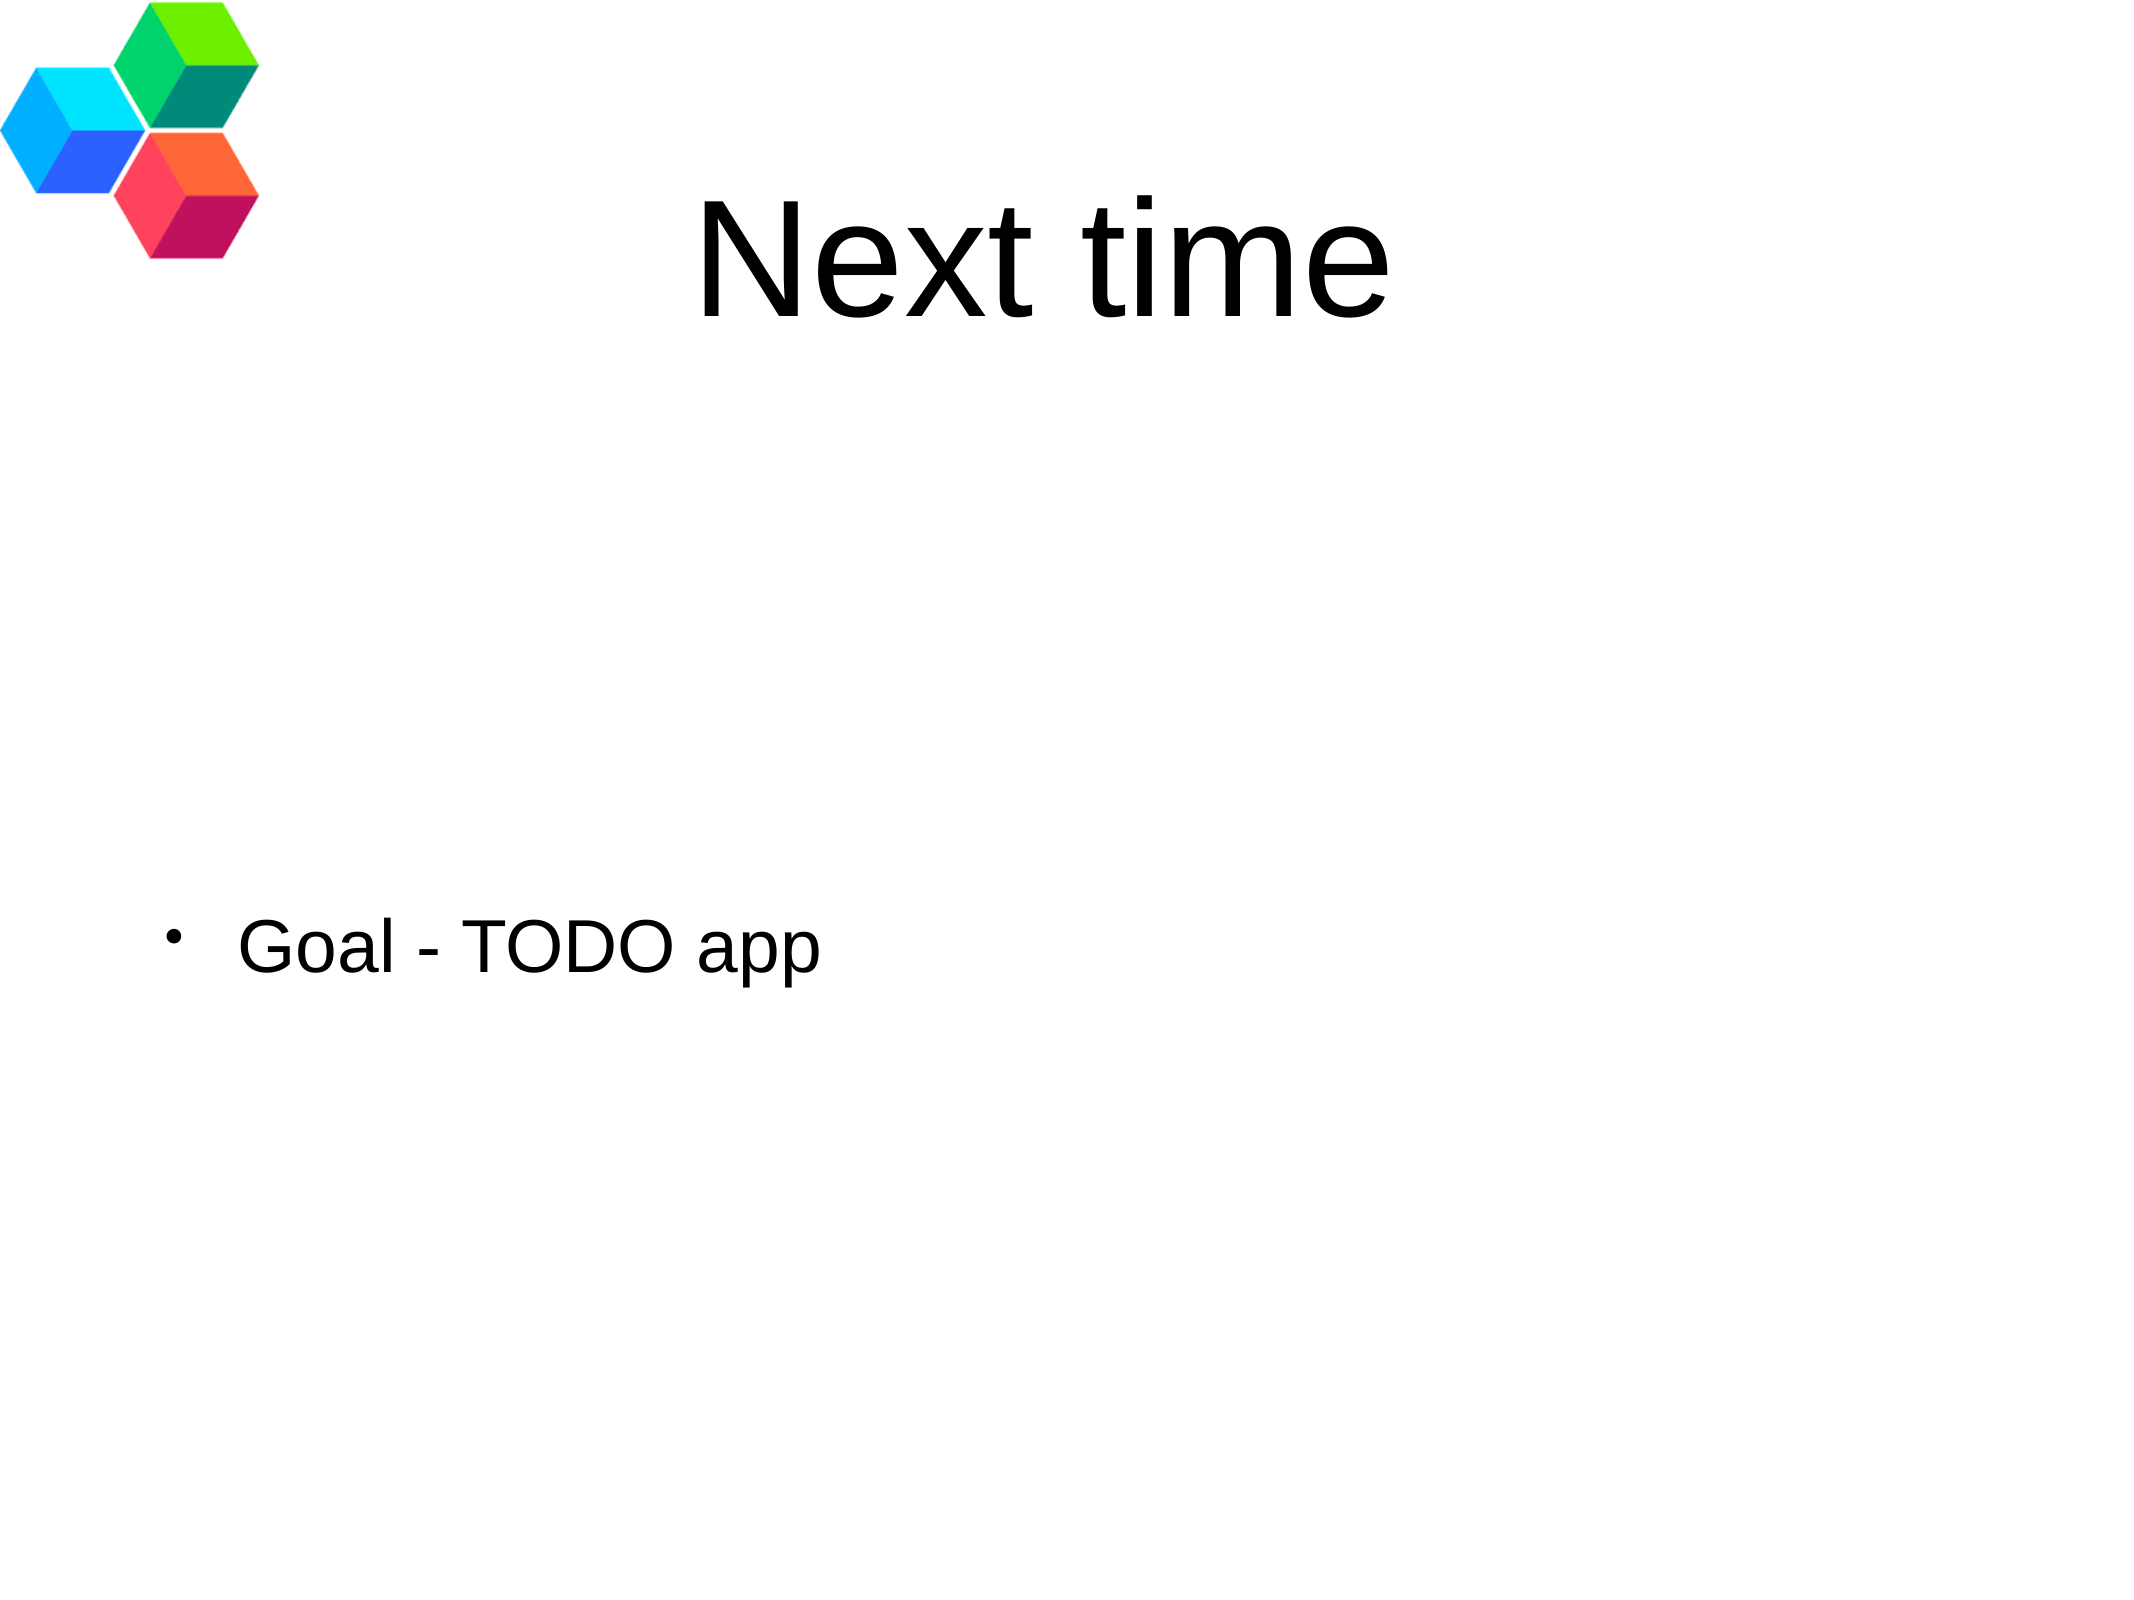

# Next time
Goal - TODO app